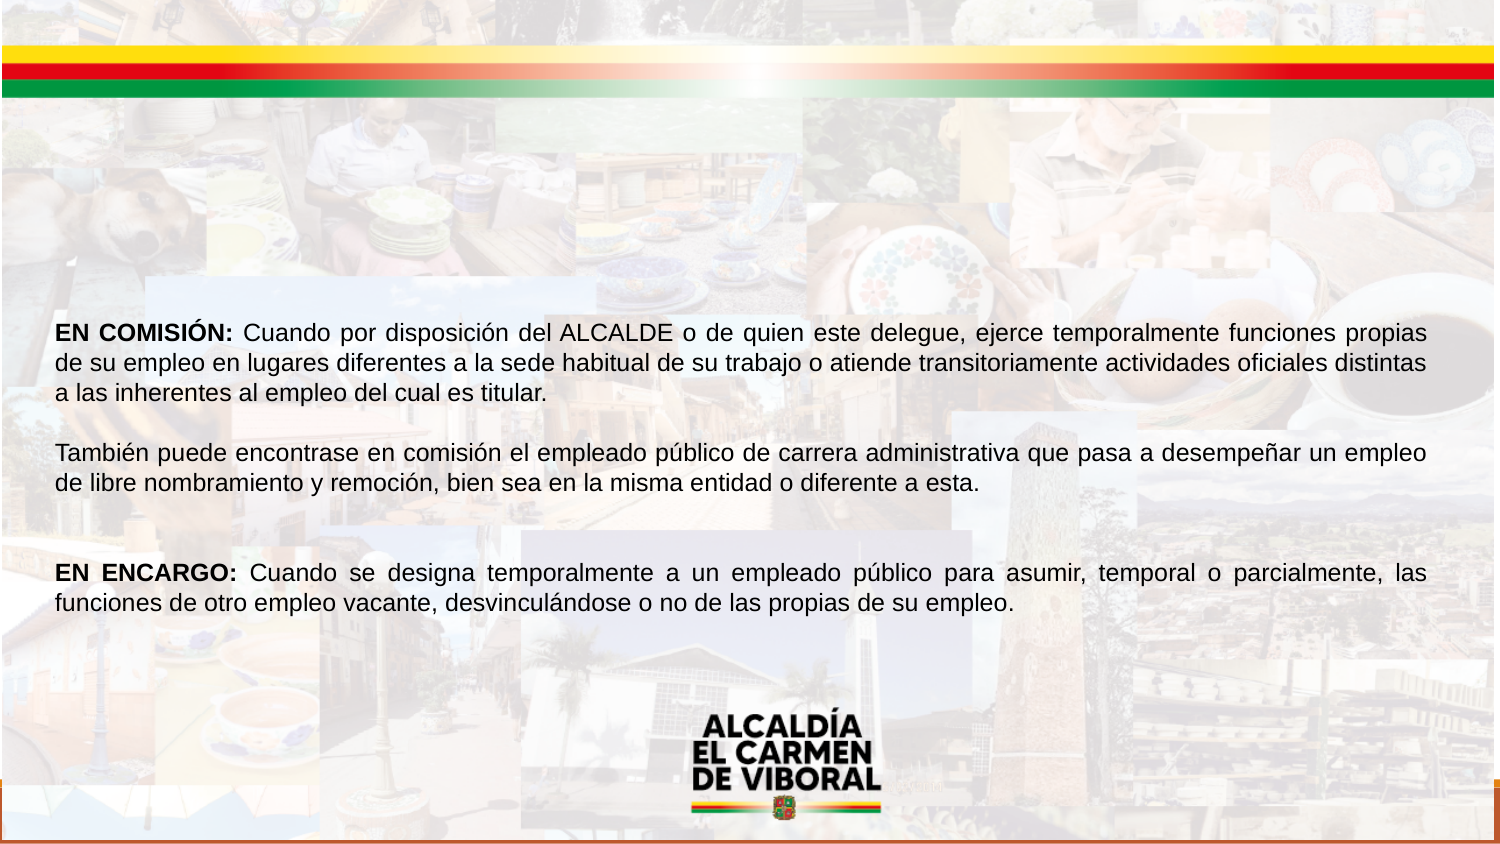

EN COMISIÓN: Cuando por disposición del ALCALDE o de quien este delegue, ejerce temporalmente funciones propias de su empleo en lugares diferentes a la sede habitual de su trabajo o atiende transitoriamente actividades oficiales distintas a las inherentes al empleo del cual es titular.

También puede encontrase en comisión el empleado público de carrera administrativa que pasa a desempeñar un empleo de libre nombramiento y remoción, bien sea en la misma entidad o diferente a esta.

EN ENCARGO: Cuando se designa temporalmente a un empleado público para asumir, temporal o parcialmente, las funciones de otro empleo vacante, desvinculándose o no de las propias de su empleo.